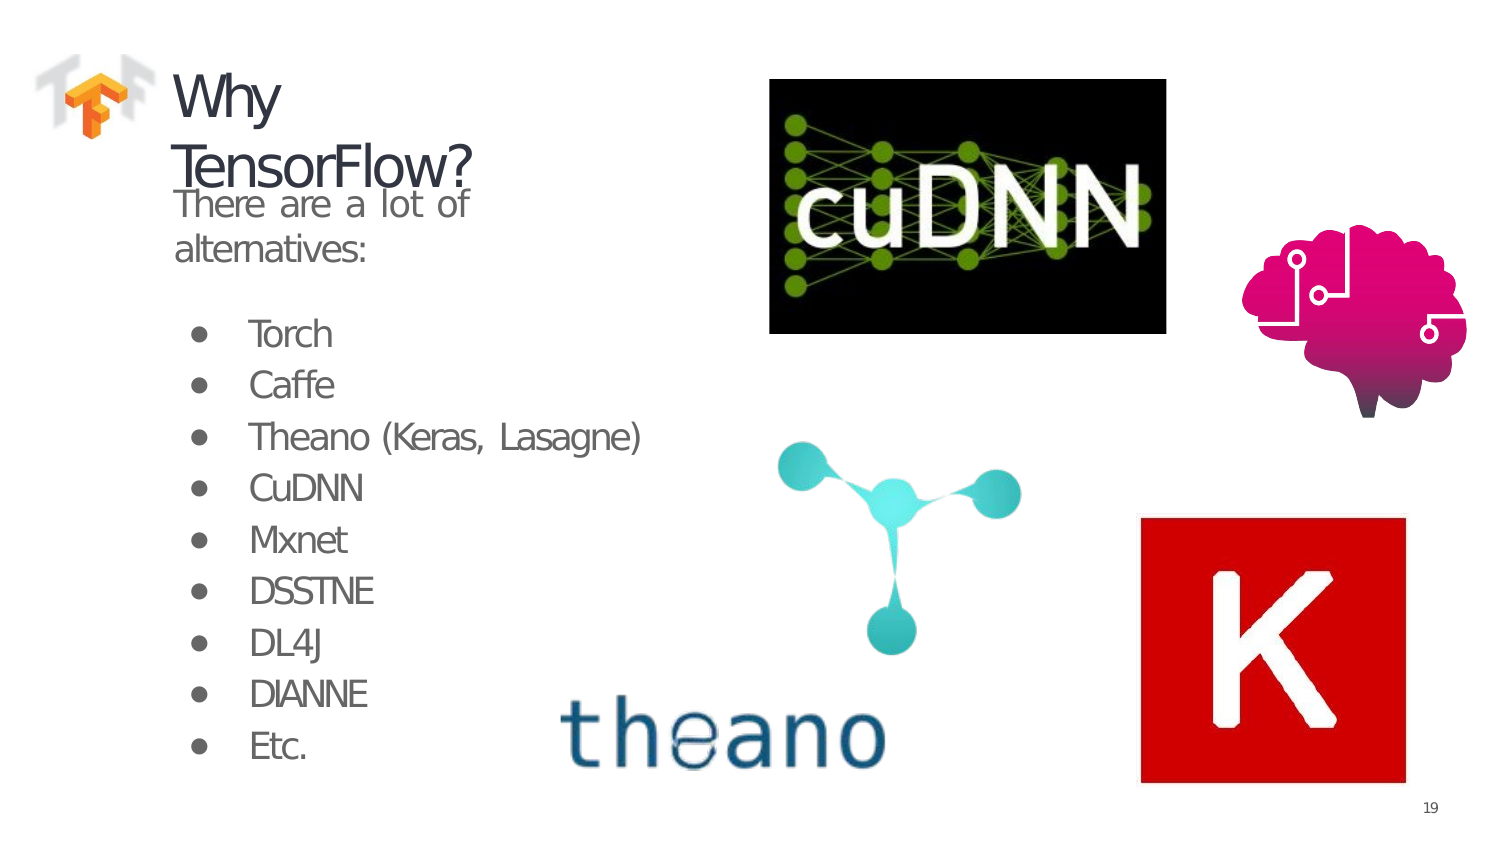

# Why TensorFlow?

There are a lot of alternatives:
Torch
Caffe
Theano (Keras, Lasagne)
CuDNN
Mxnet
DSSTNE
DL4J
DIANNE
Etc.

19